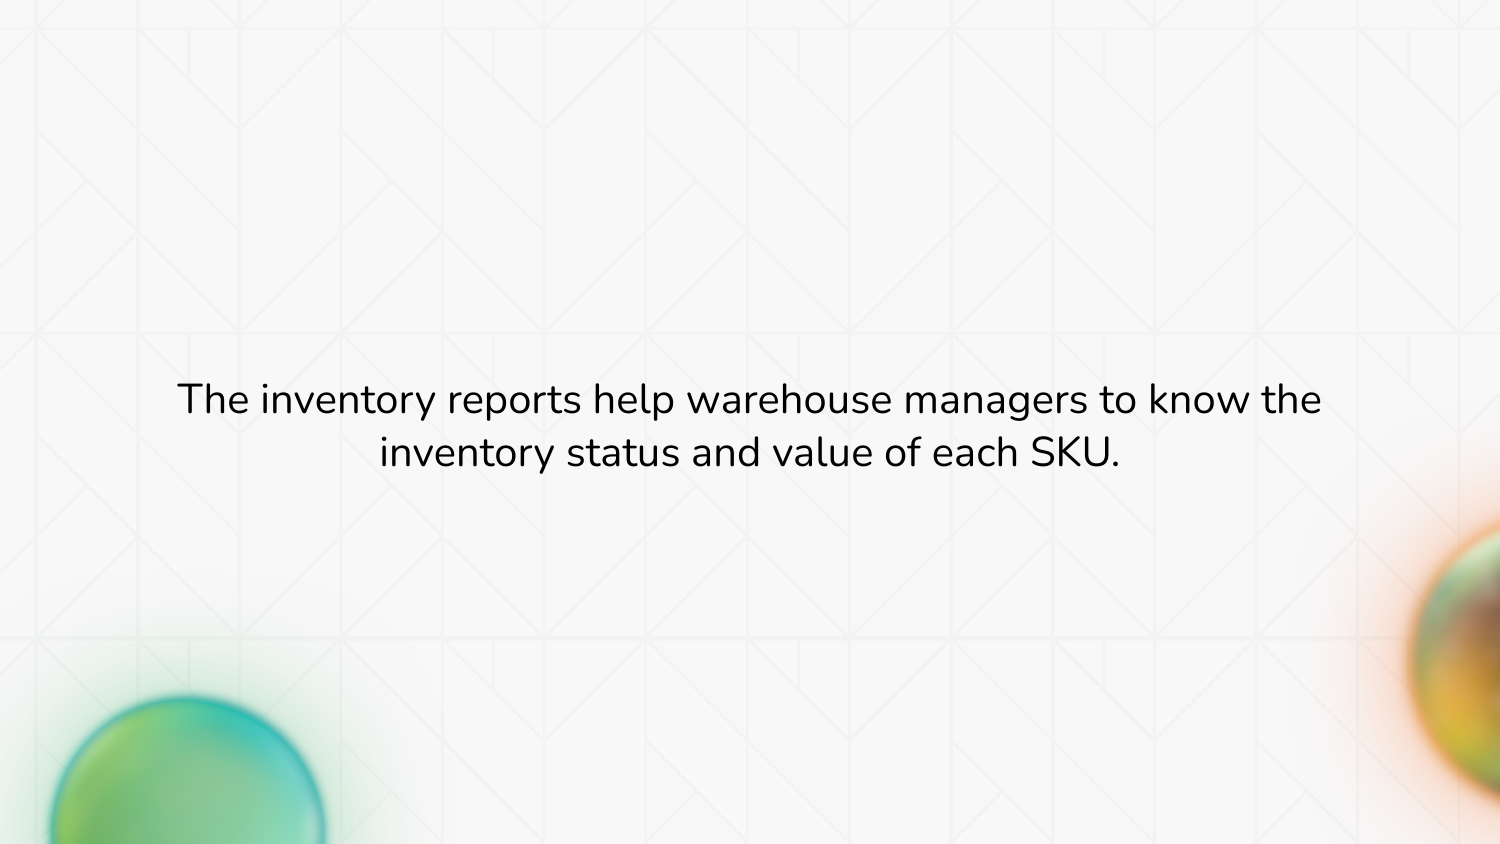

The inventory reports help warehouse managers to know the inventory status and value of each SKU.